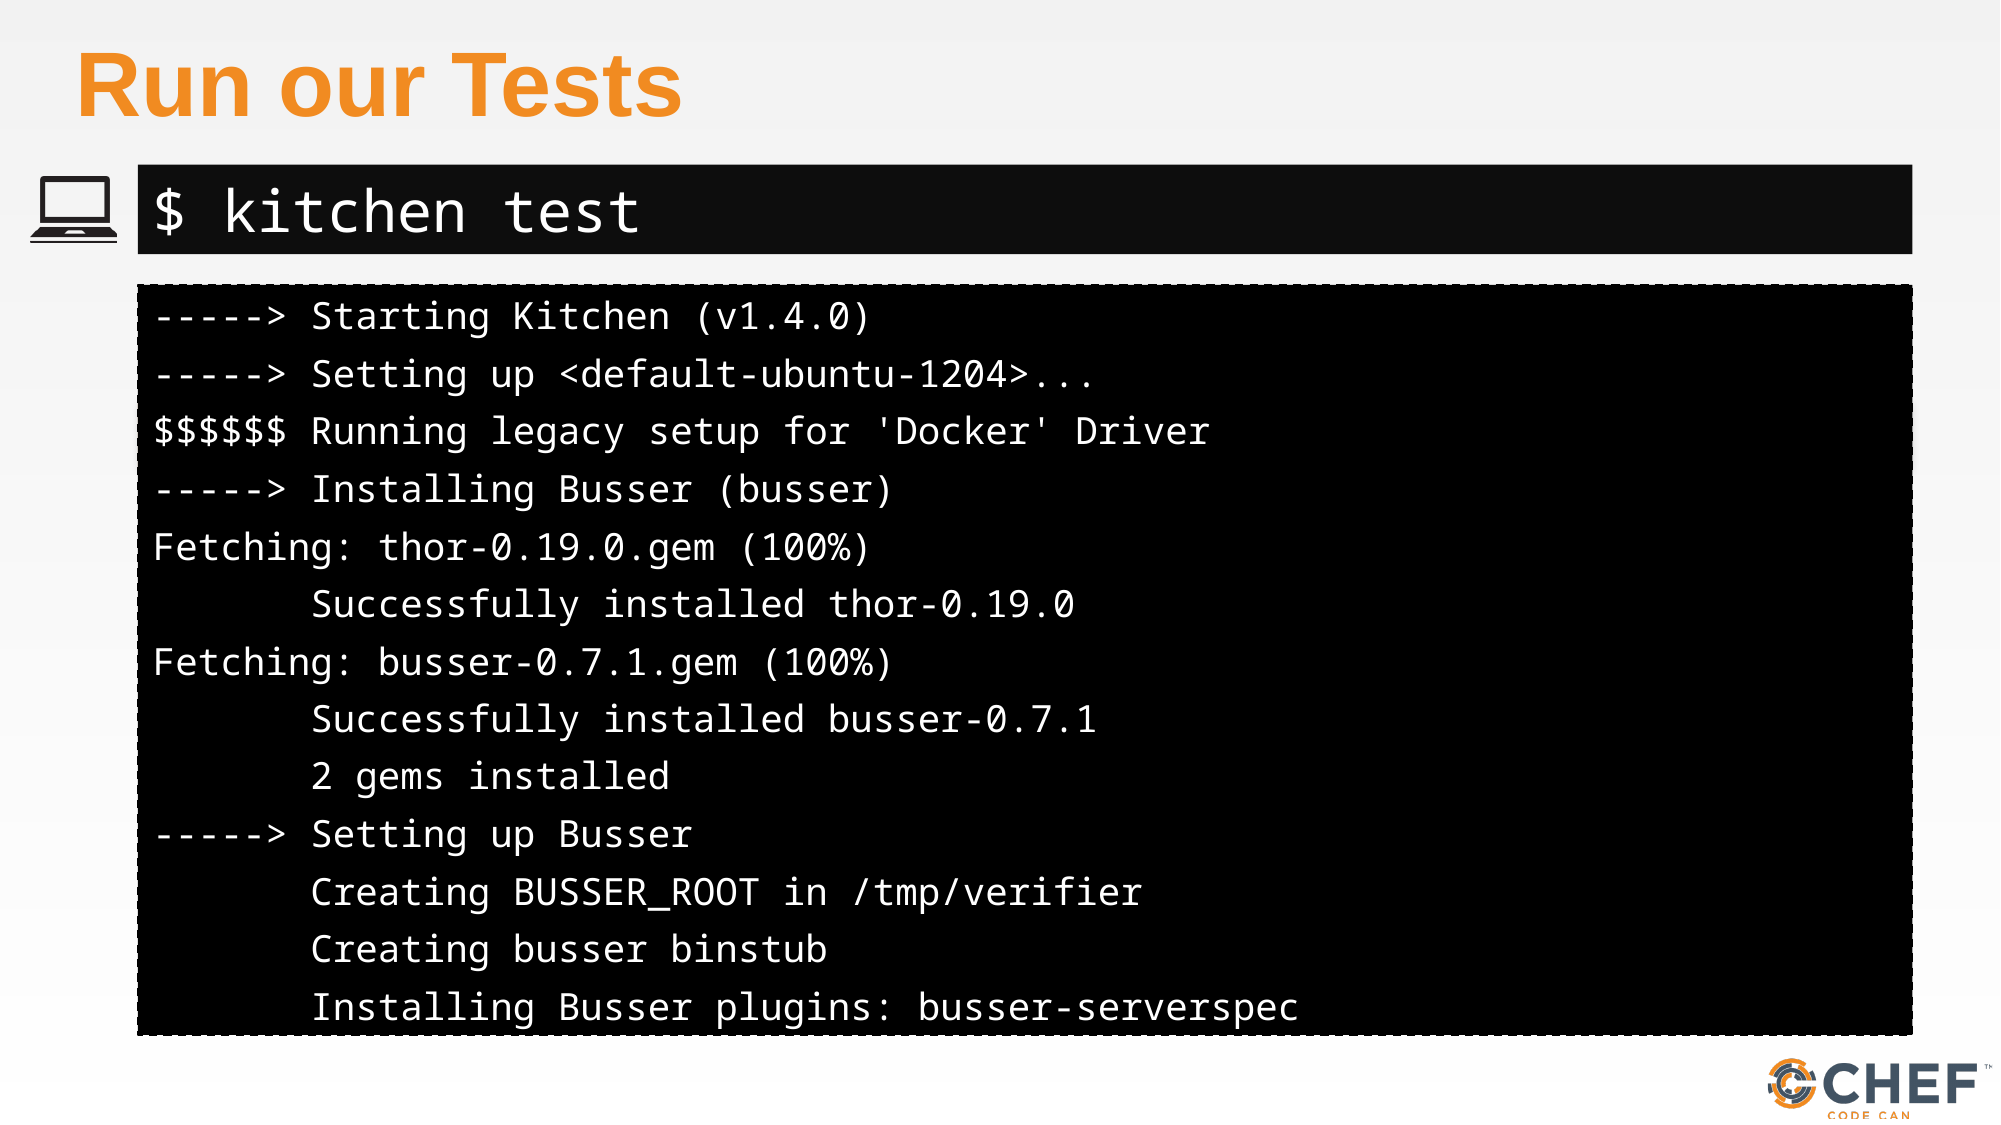

# Run our Tests
$ kitchen test
-----> Starting Kitchen (v1.4.0)
-----> Setting up <default-ubuntu-1204>...
$$$$$$ Running legacy setup for 'Docker' Driver
-----> Installing Busser (busser)
Fetching: thor-0.19.0.gem (100%)
       Successfully installed thor-0.19.0
Fetching: busser-0.7.1.gem (100%)
       Successfully installed busser-0.7.1
       2 gems installed
-----> Setting up Busser
       Creating BUSSER_ROOT in /tmp/verifier
       Creating busser binstub
       Installing Busser plugins: busser-serverspec